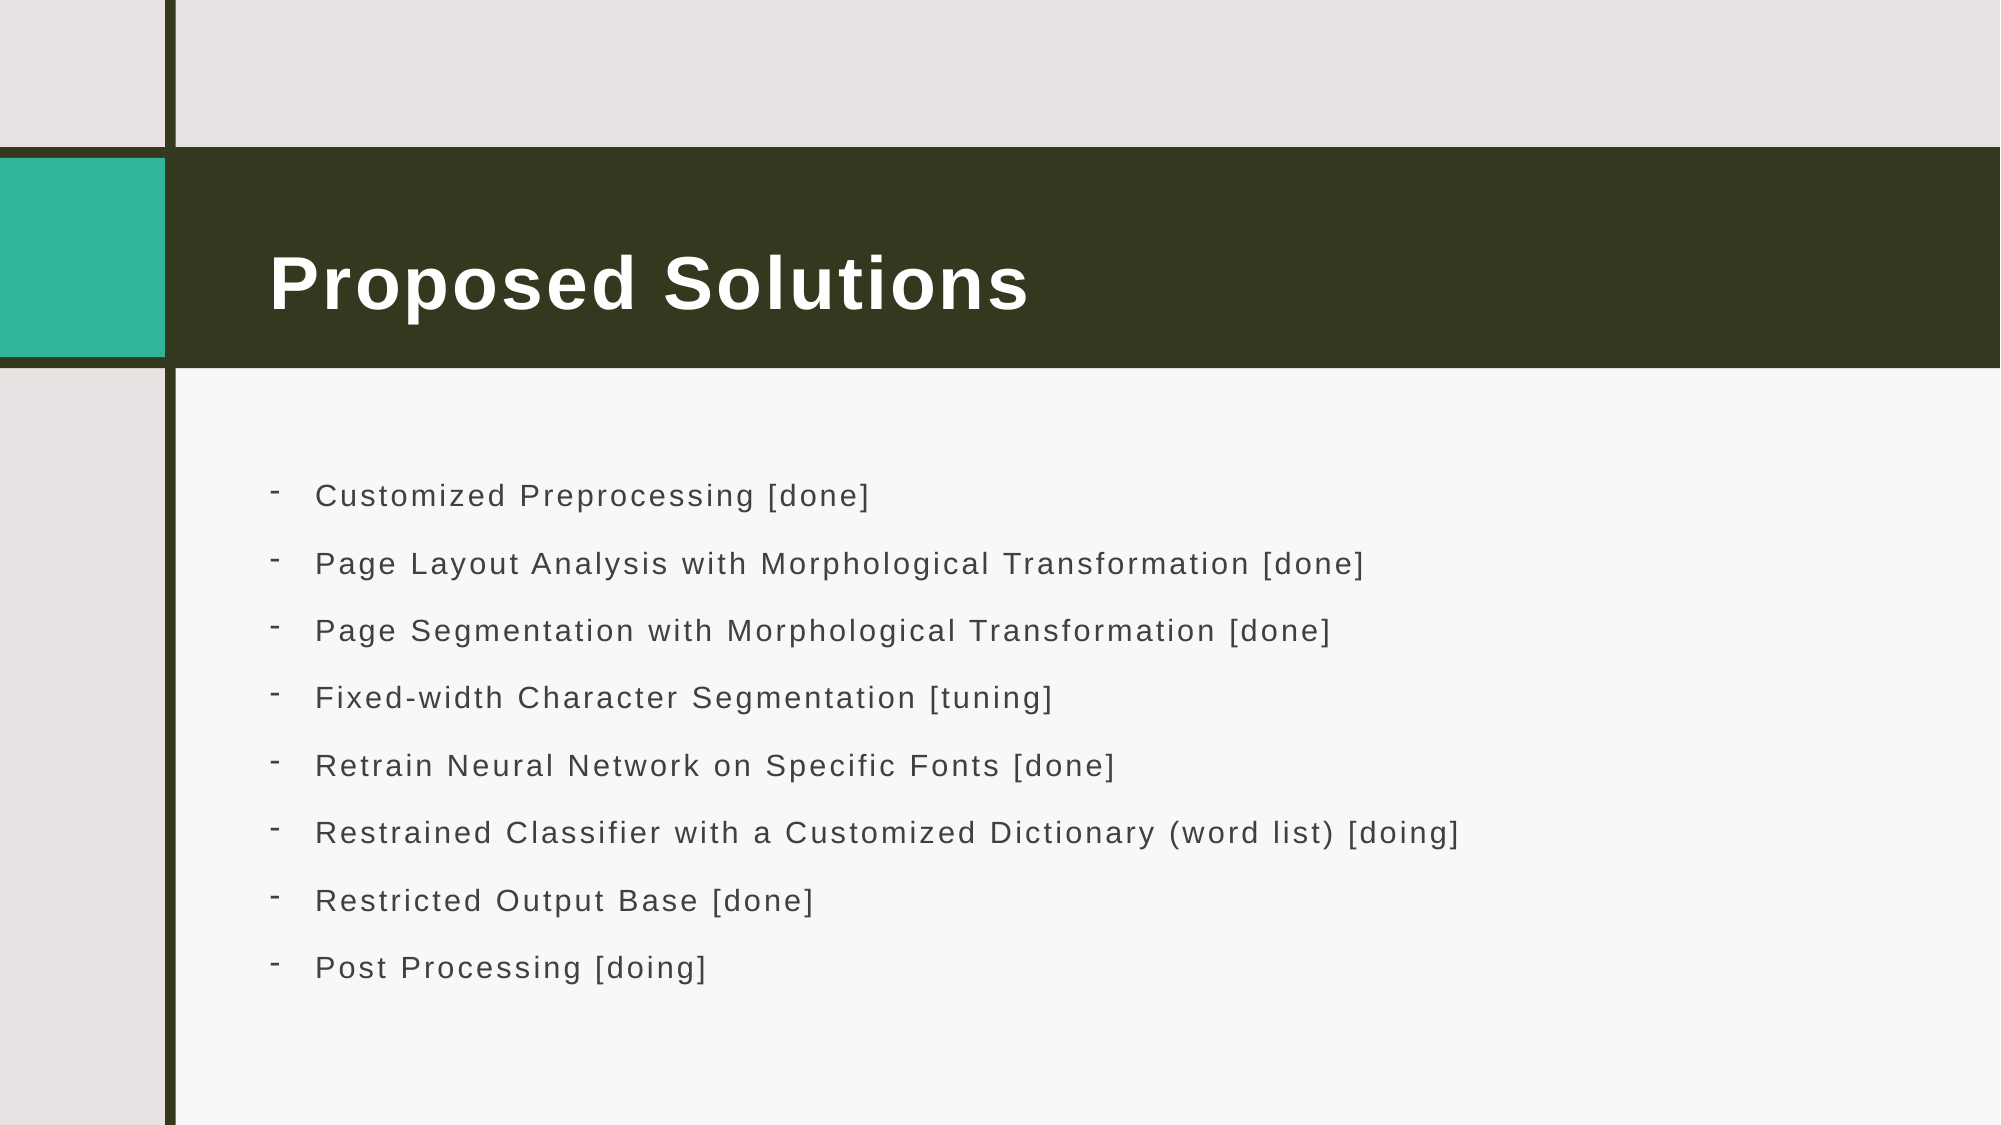

# Proposed Solutions

Customized Preprocessing [done]
Page Layout Analysis with Morphological Transformation [done]
Page Segmentation with Morphological Transformation [done]
Fixed-width Character Segmentation [tuning]
Retrain Neural Network on Specific Fonts [done]
Restrained Classifier with a Customized Dictionary (word list) [doing]
Restricted Output Base [done]
Post Processing [doing]